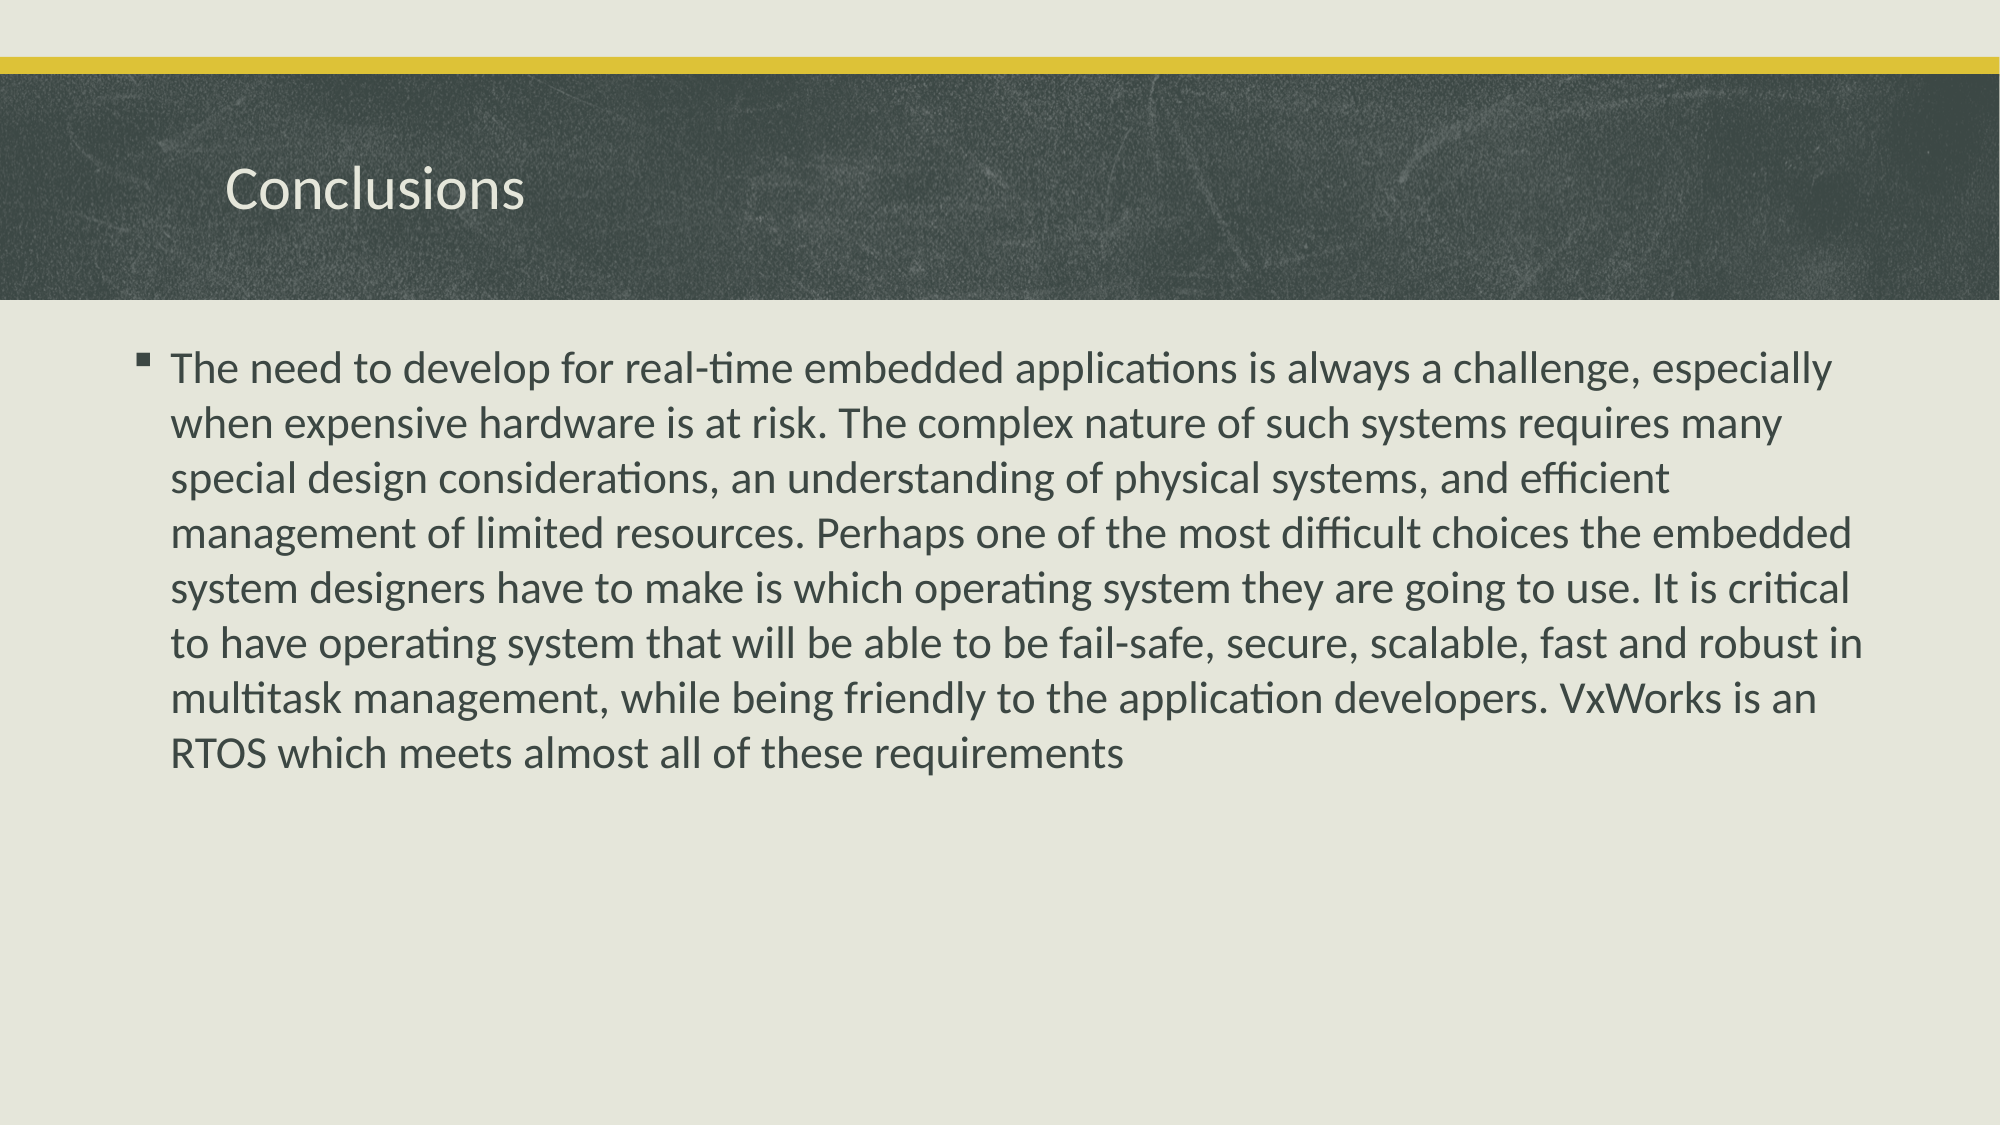

# Conclusions
The need to develop for real-time embedded applications is always a challenge, especially when expensive hardware is at risk. The complex nature of such systems requires many special design considerations, an understanding of physical systems, and efficient management of limited resources. Perhaps one of the most difficult choices the embedded system designers have to make is which operating system they are going to use. It is critical to have operating system that will be able to be fail-safe, secure, scalable, fast and robust in multitask management, while being friendly to the application developers. VxWorks is an RTOS which meets almost all of these requirements